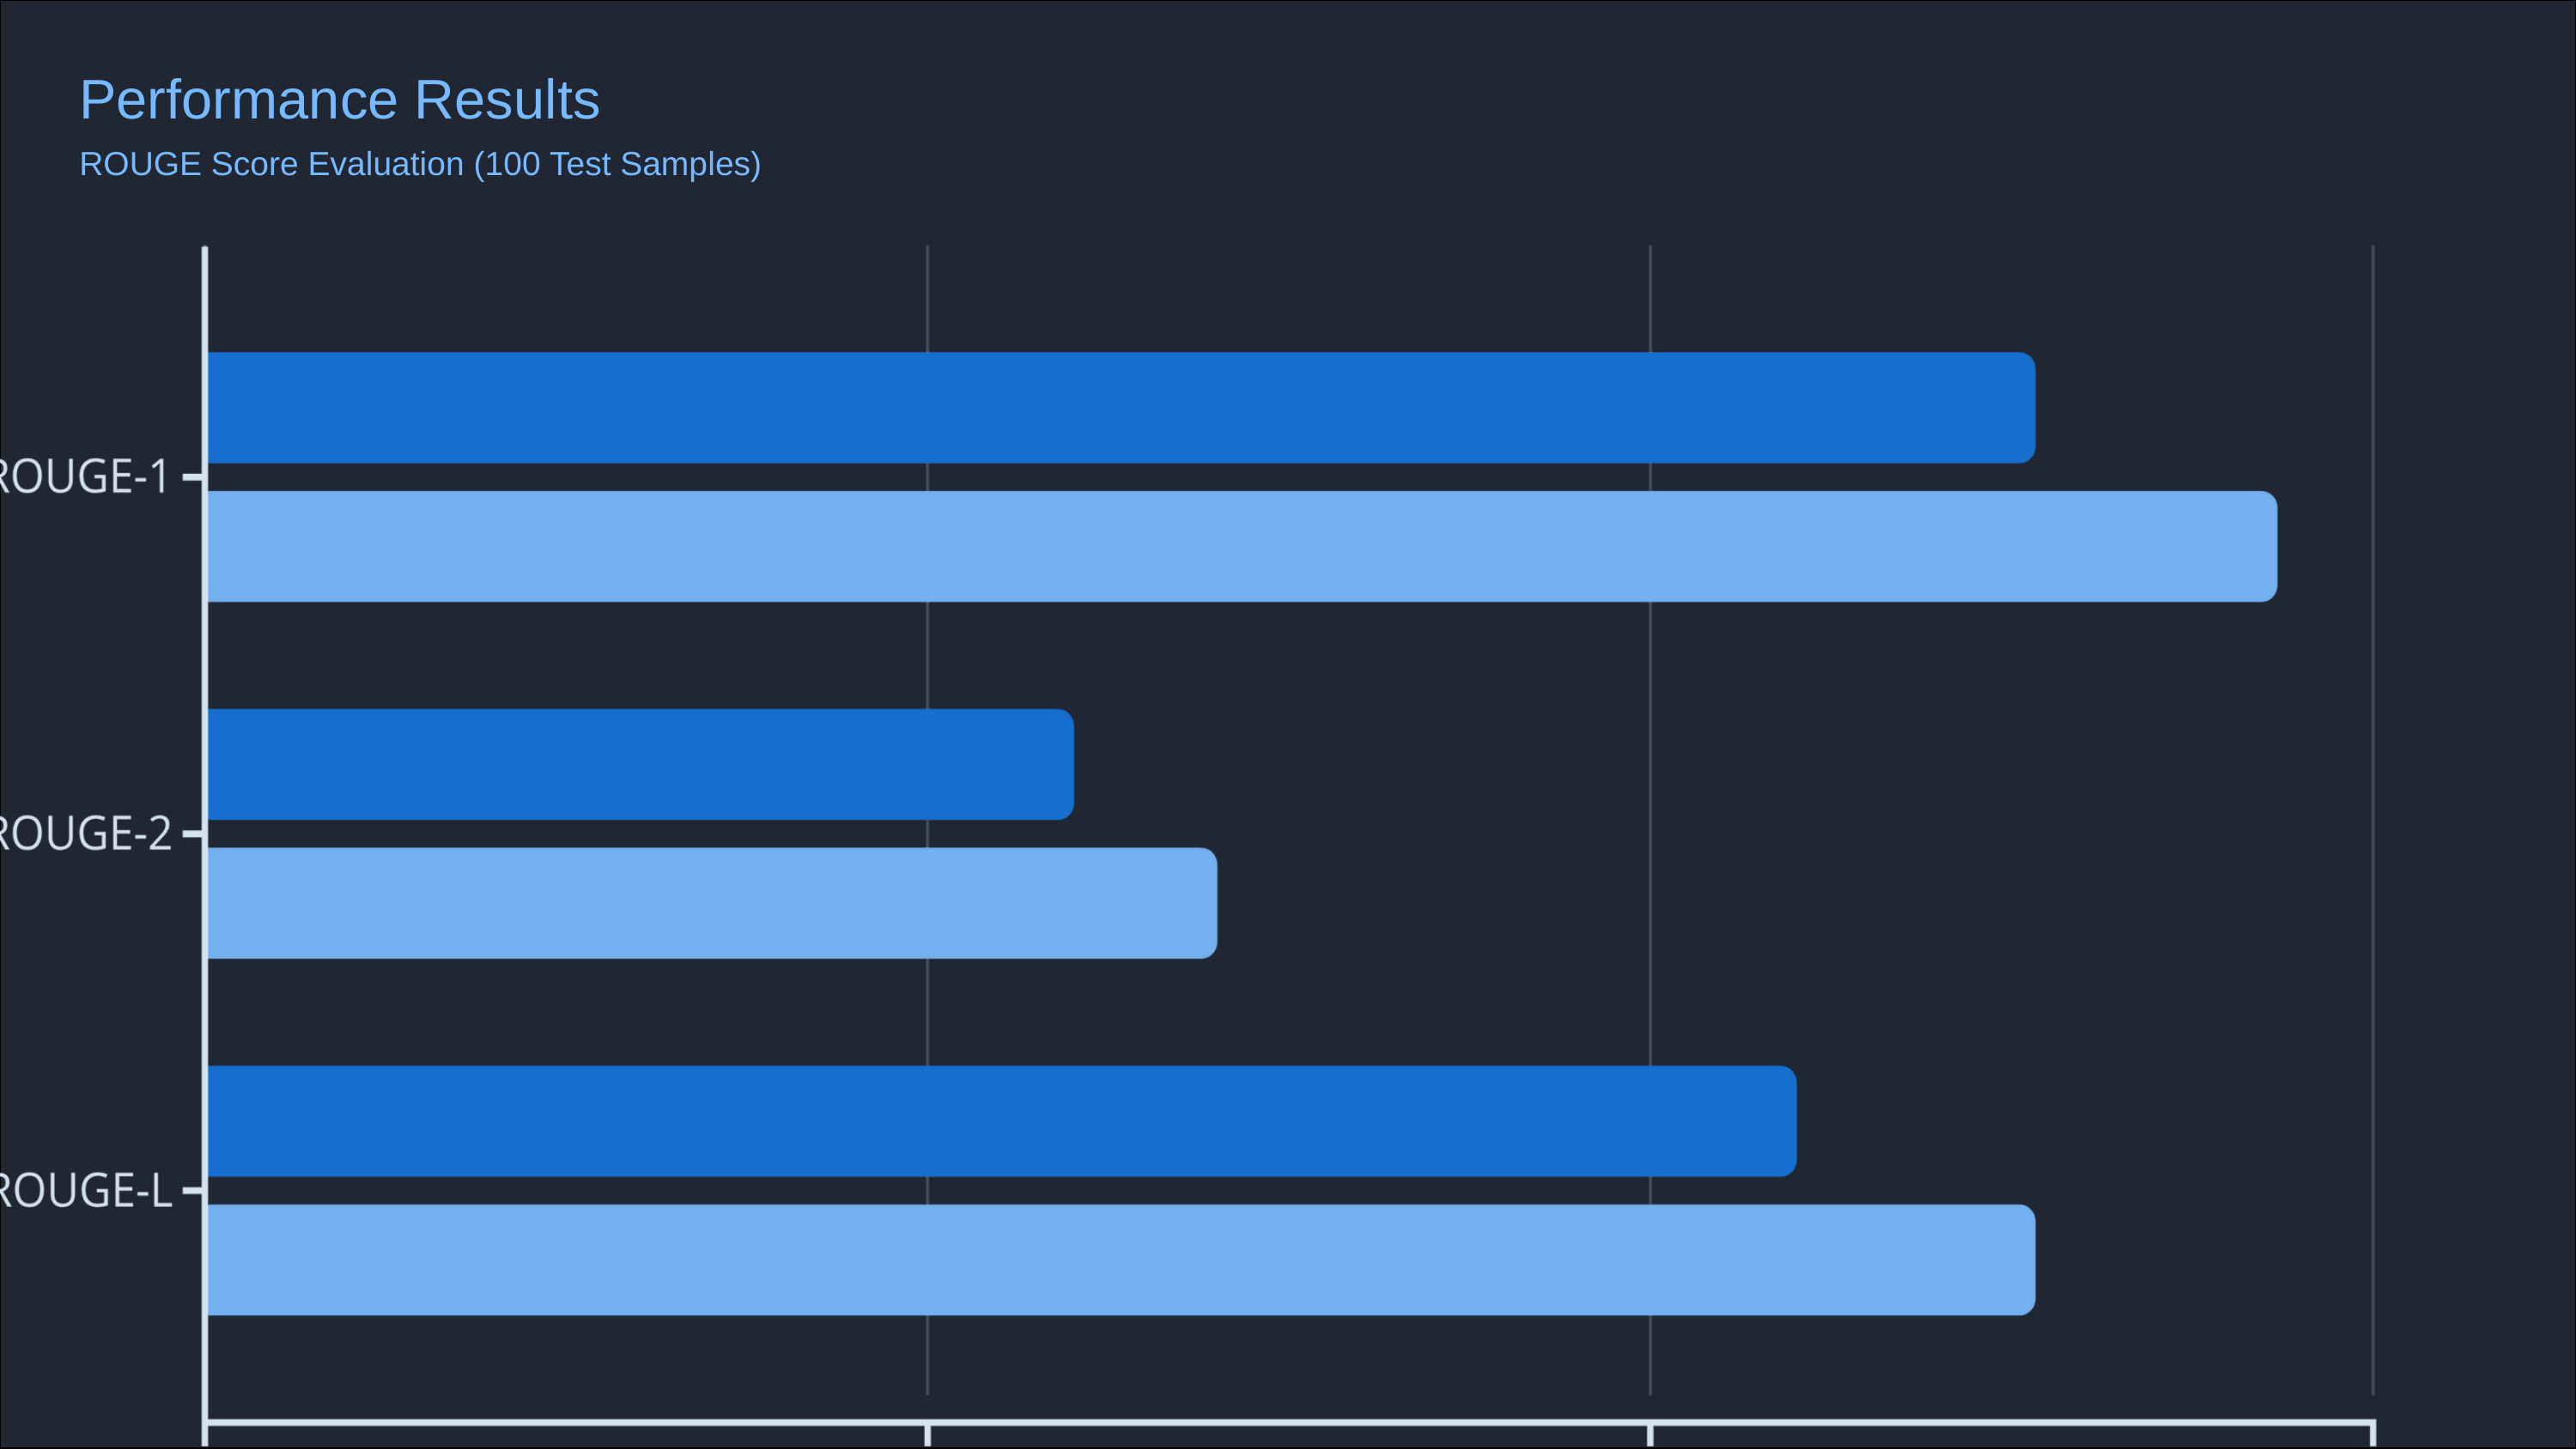

Performance Results
ROUGE Score Evaluation (100 Test Samples)

TextRank (Extractive)
BART (Abstractive)
Key Finding
Practical Impact
BART consistently outperforms TextRank across all metrics, producing more accurate and human-like summaries whilst maintaining factual integrity.
Both methods proved effective for business use, with extractive excelling at preserving exact terminology and abstractive providing superior readability.